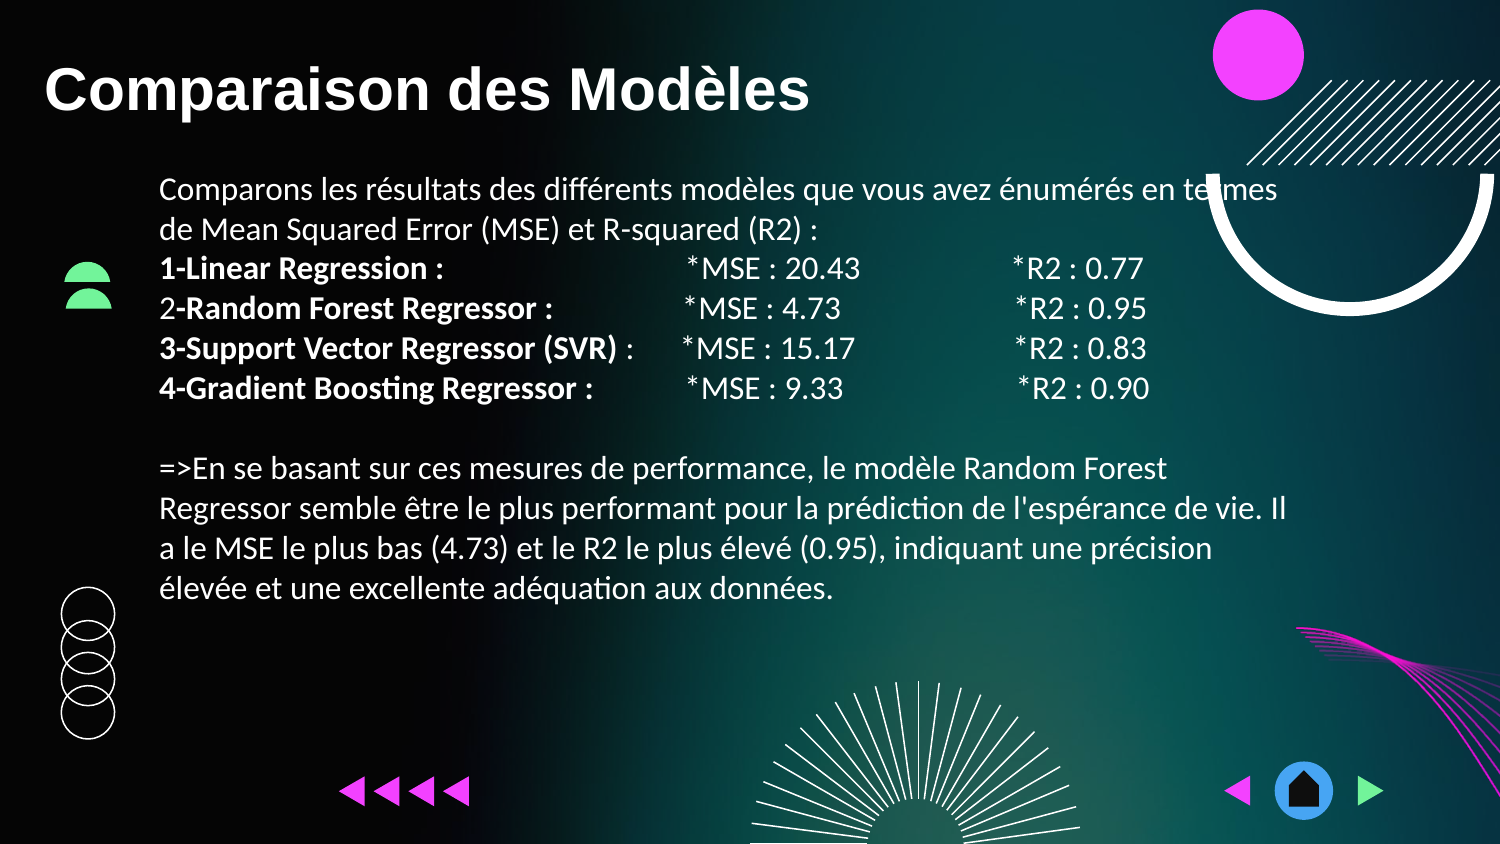

# Comparaison des Modèles

Comparons les résultats des différents modèles que vous avez énumérés en termes de Mean Squared Error (MSE) et R-squared (R2) :
1-Linear Regression :                                *MSE : 20.43                    *R2 : 0.77
2-Random Forest Regressor :                 *MSE : 4.73                       *R2 : 0.95
3-Support Vector Regressor (SVR) :      *MSE : 15.17                     *R2 : 0.83
4-Gradient Boosting Regressor :            *MSE : 9.33                       *R2 : 0.90

=>En se basant sur ces mesures de performance, le modèle Random Forest Regressor semble être le plus performant pour la prédiction de l'espérance de vie. Il a le MSE le plus bas (4.73) et le R2 le plus élevé (0.95), indiquant une précision élevée et une excellente adéquation aux données.